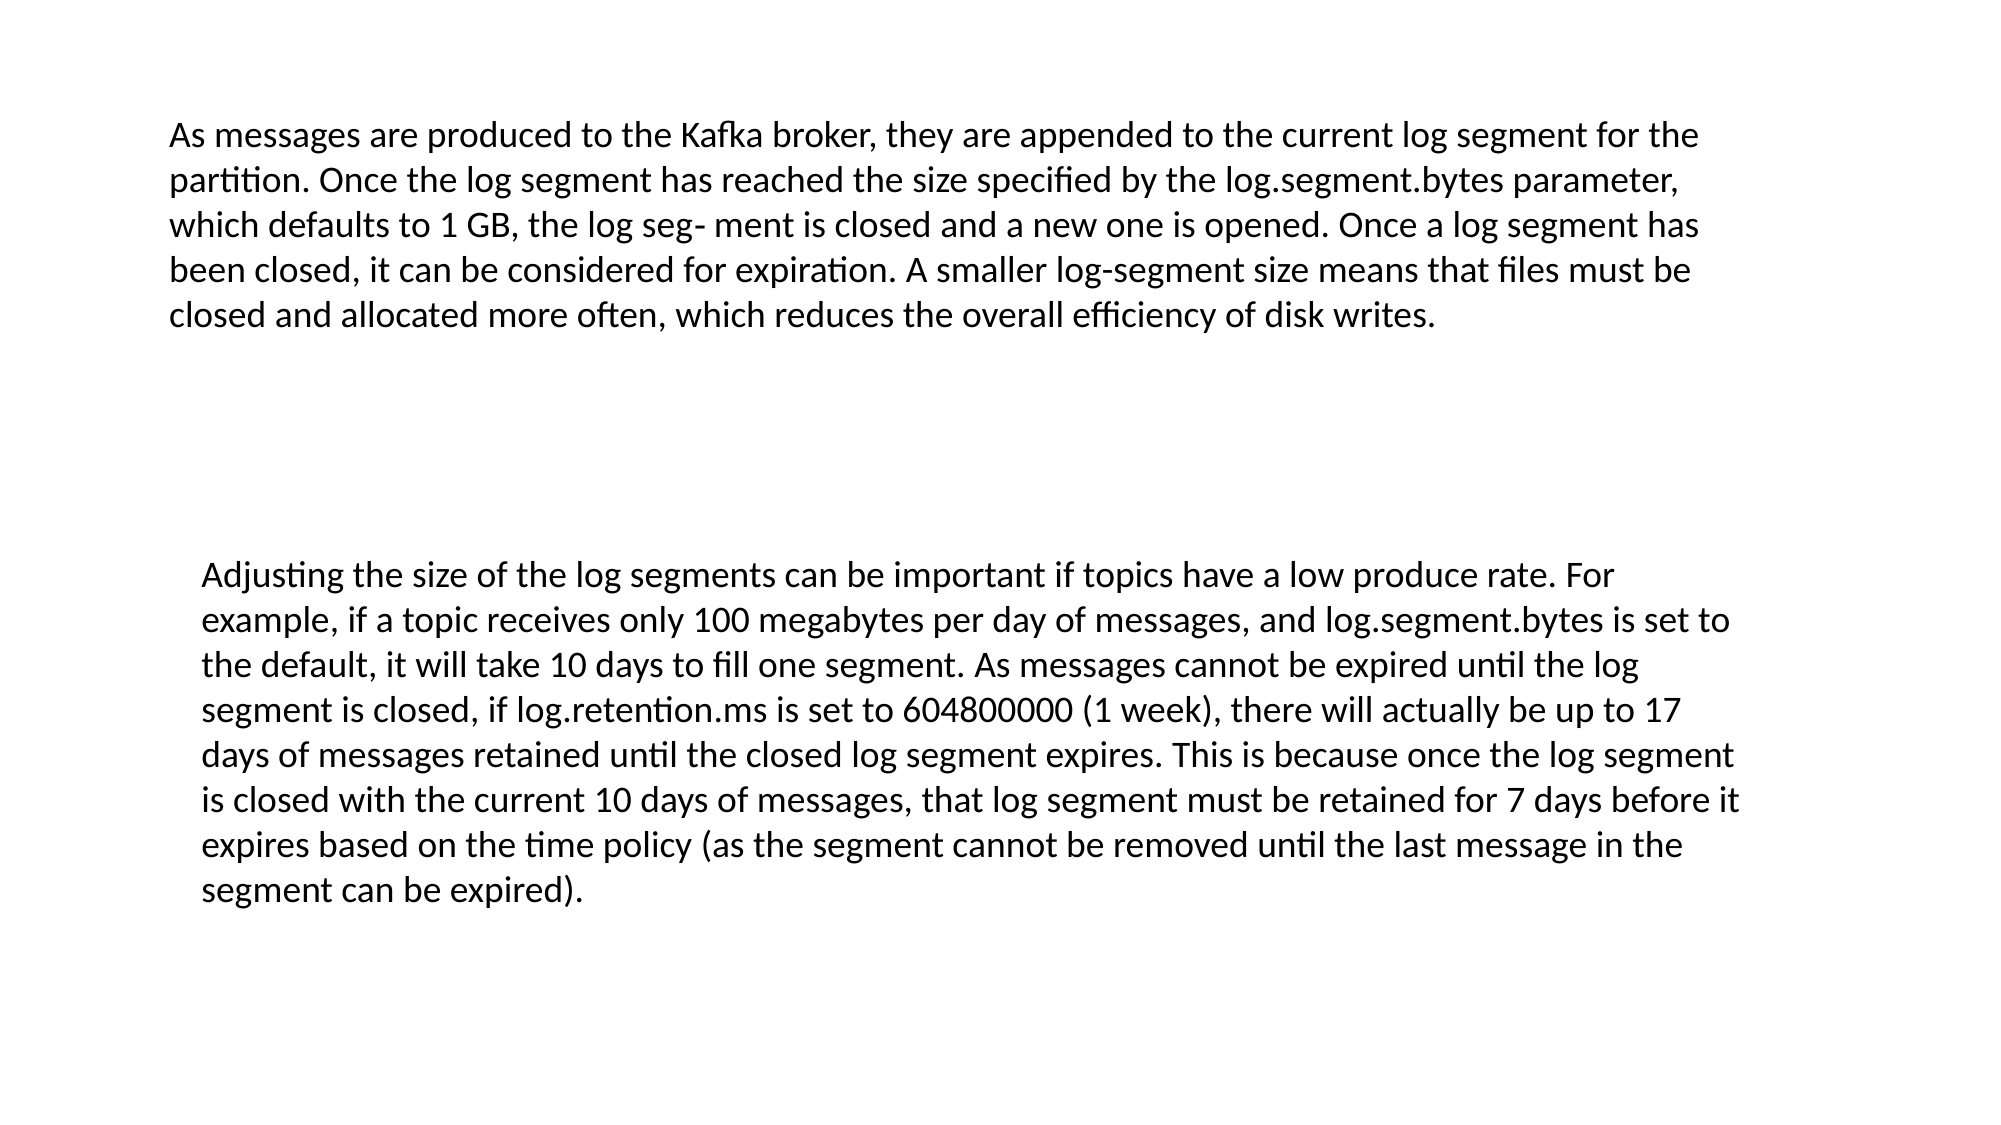

As messages are produced to the Kafka broker, they are appended to the current log segment for the partition. Once the log segment has reached the size specified by the log.segment.bytes parameter, which defaults to 1 GB, the log seg‐ ment is closed and a new one is opened. Once a log segment has been closed, it can be considered for expiration. A smaller log-segment size means that files must be closed and allocated more often, which reduces the overall efficiency of disk writes.
Adjusting the size of the log segments can be important if topics have a low produce rate. For example, if a topic receives only 100 megabytes per day of messages, and log.segment.bytes is set to the default, it will take 10 days to fill one segment. As messages cannot be expired until the log segment is closed, if log.retention.ms is set to 604800000 (1 week), there will actually be up to 17 days of messages retained until the closed log segment expires. This is because once the log segment is closed with the current 10 days of messages, that log segment must be retained for 7 days before it expires based on the time policy (as the segment cannot be removed until the last message in the segment can be expired).